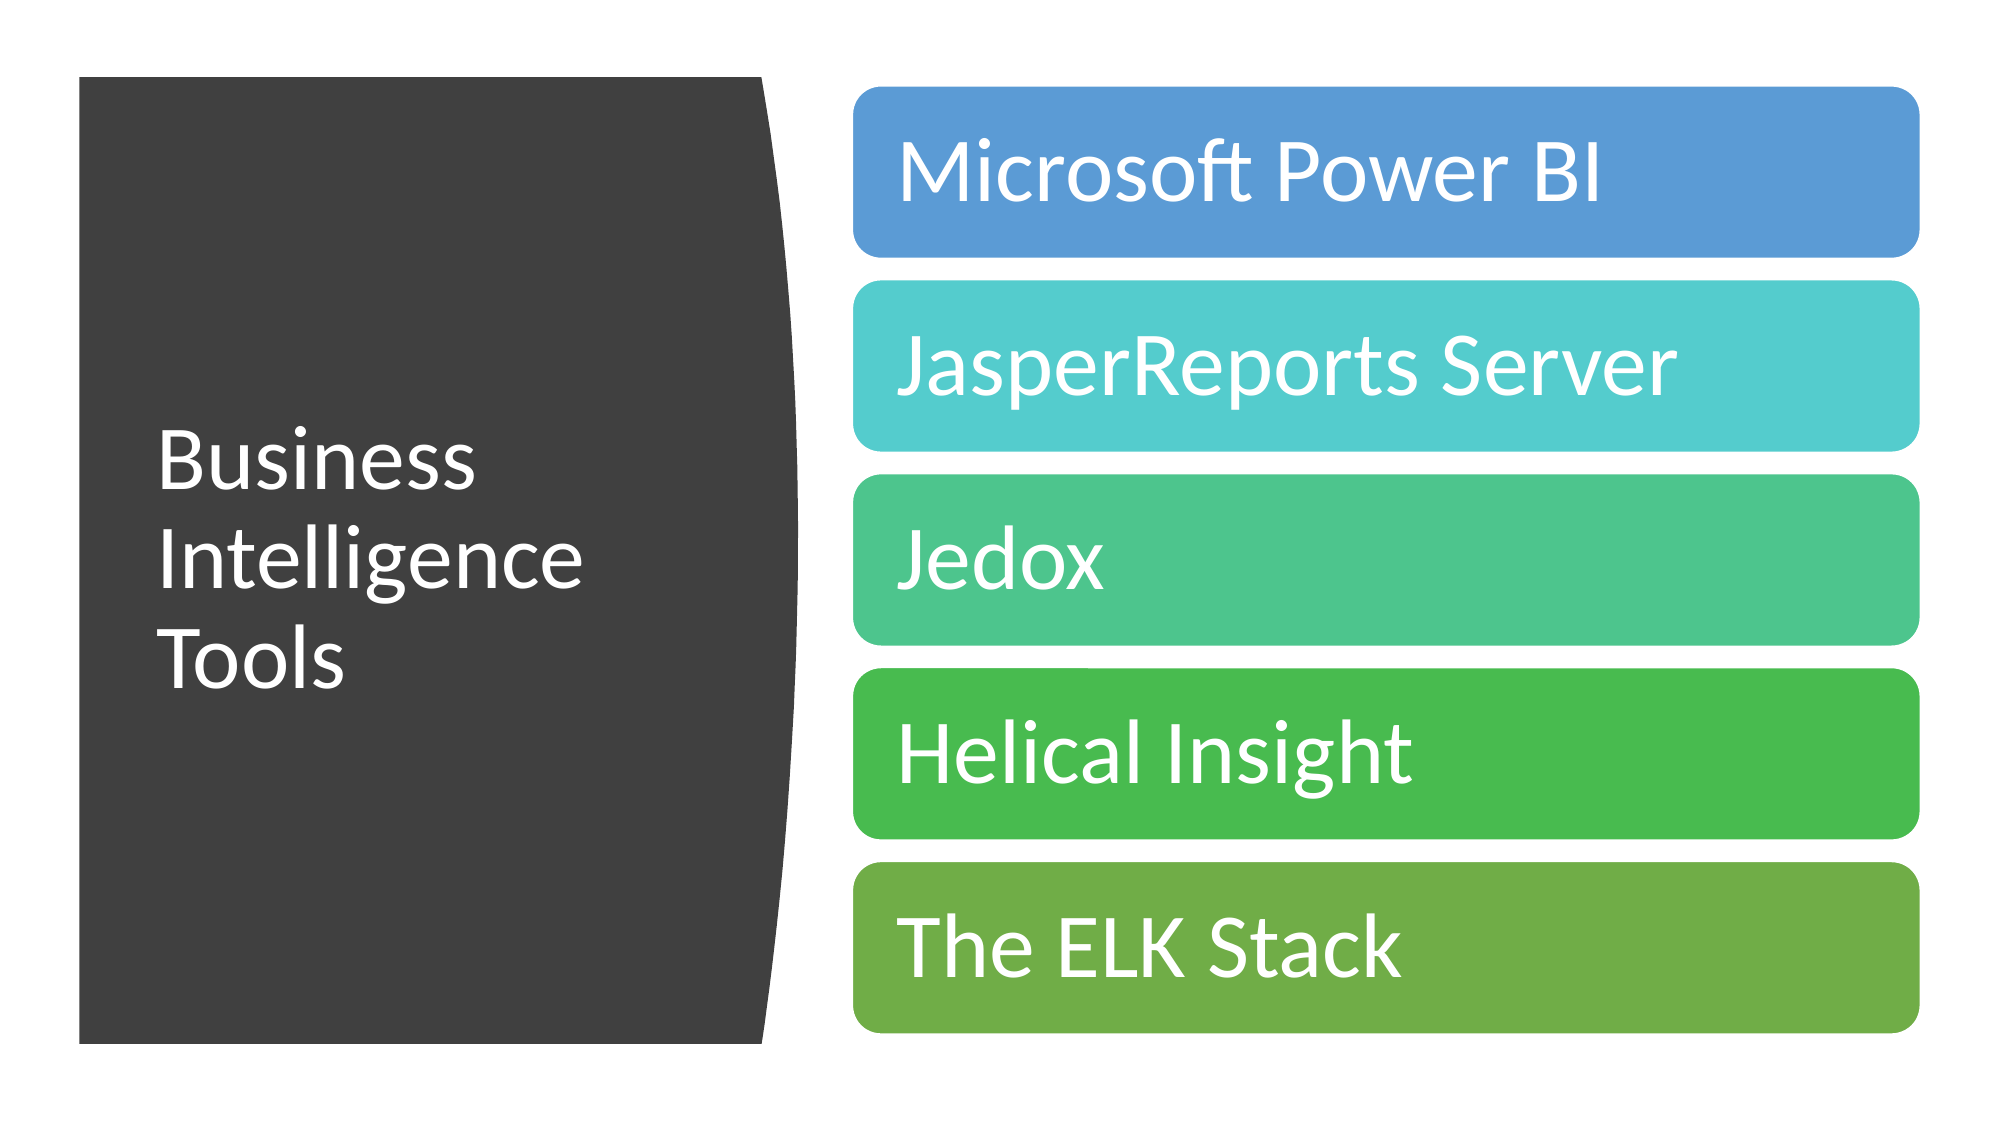

Microsoft Power BI
JasperReports Server
Jedox
Helical Insight
The ELK Stack

# Business Intelligence Tools